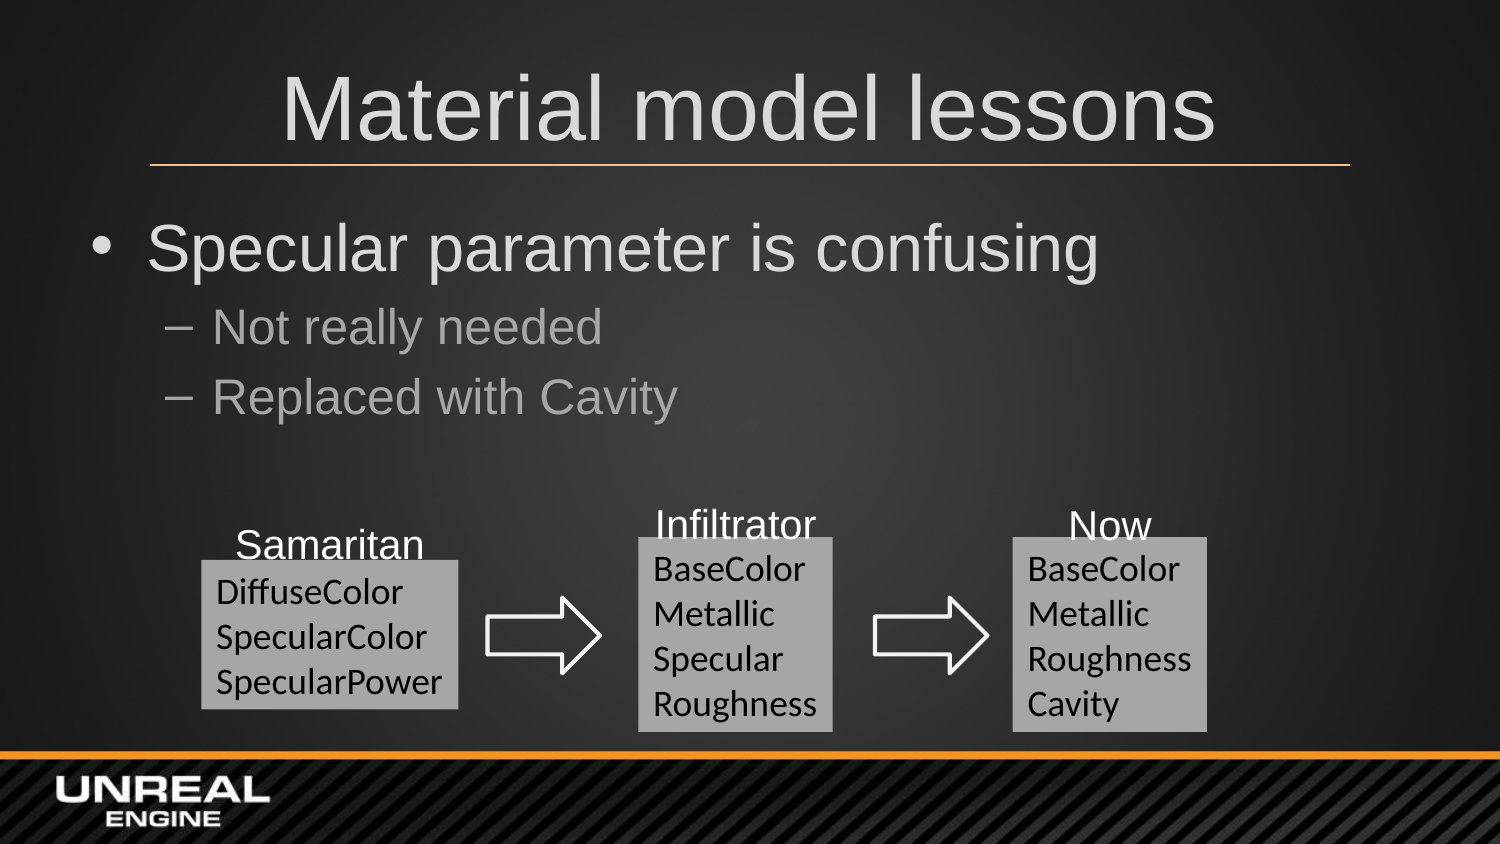

# Material model lessons
Specular parameter is confusing
Not really needed
Replaced with Cavity
Infiltrator
Now
Samaritan
BaseColor
Metallic
Roughness
Cavity
BaseColor
Metallic
Specular
Roughness
DiffuseColor
SpecularColor
SpecularPower